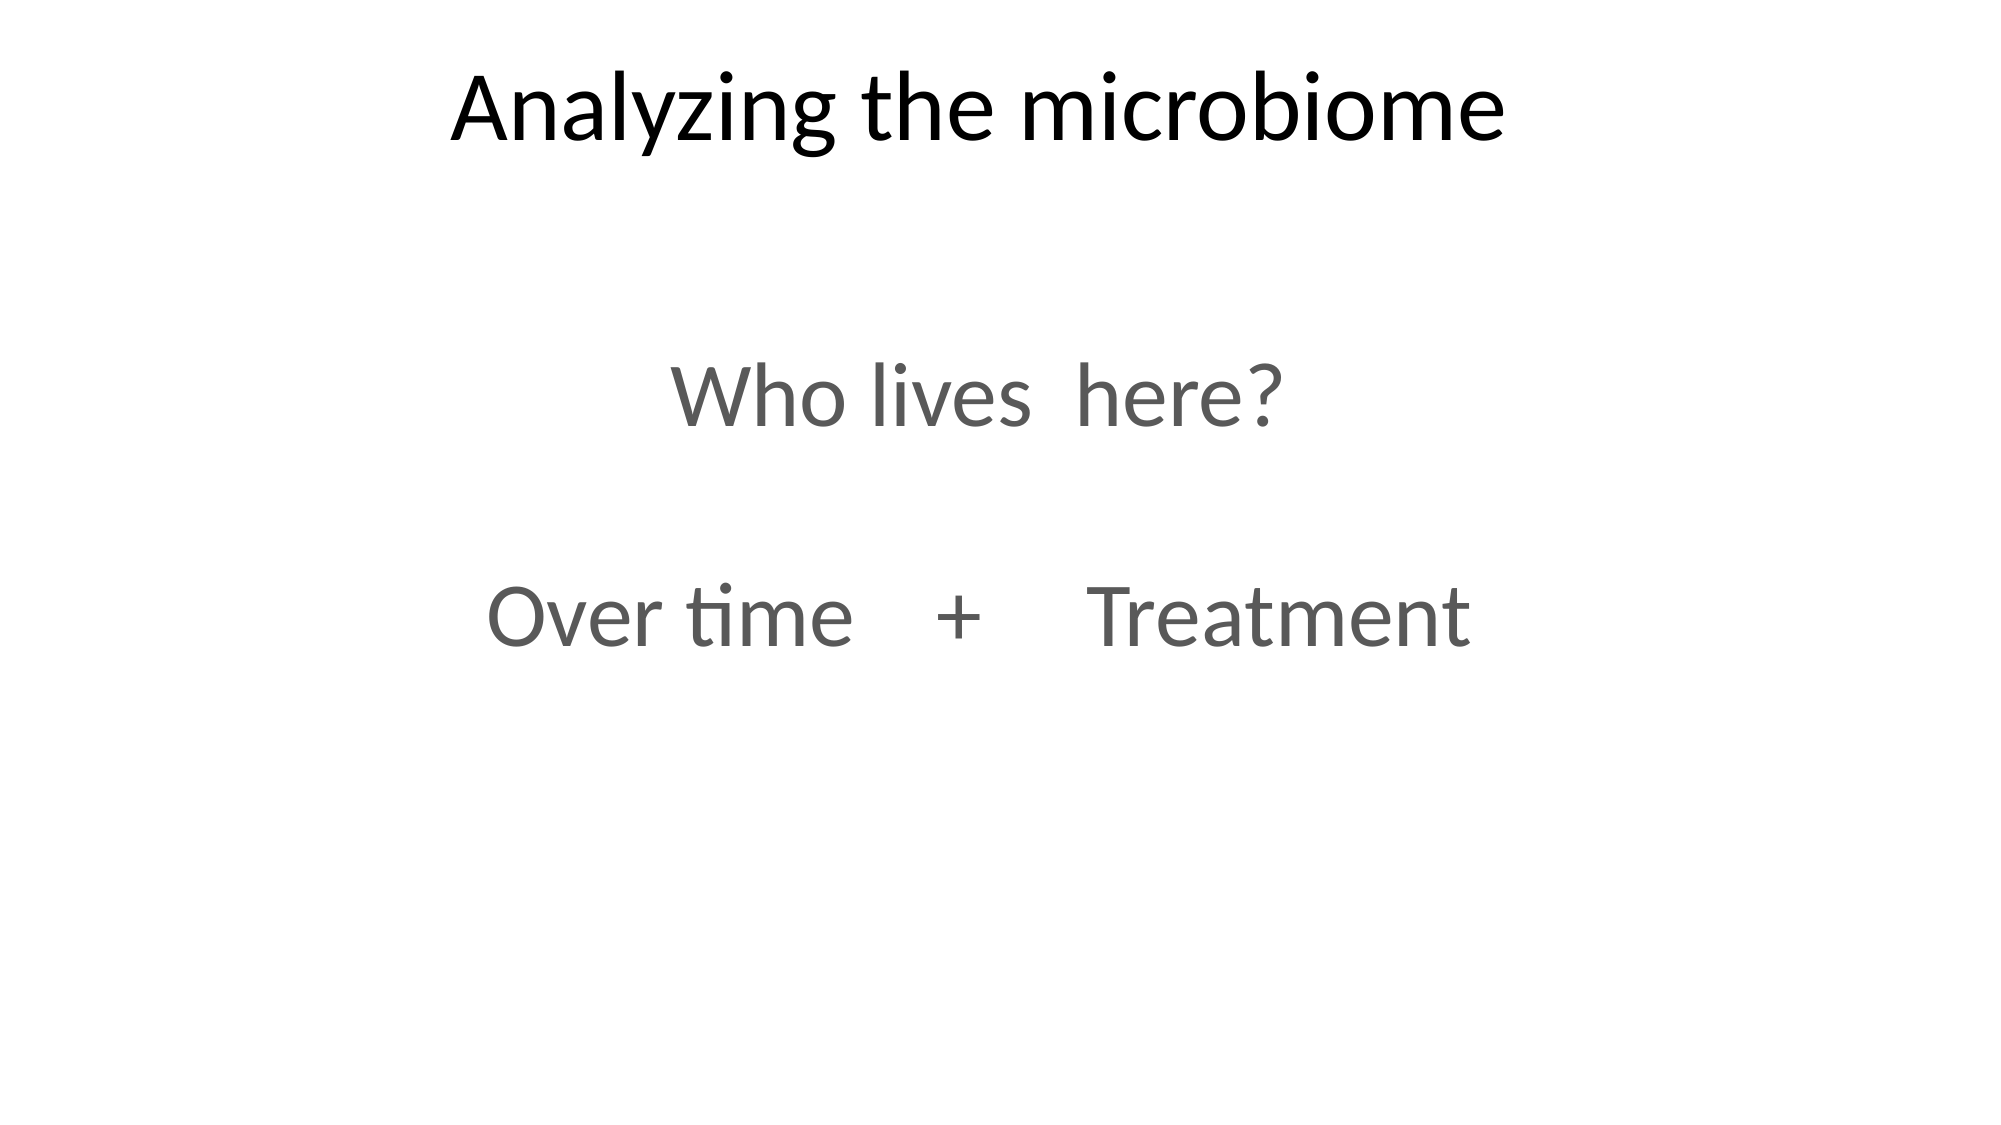

Analyzing the microbiome
Who lives  here?

Over time	+	Treatment